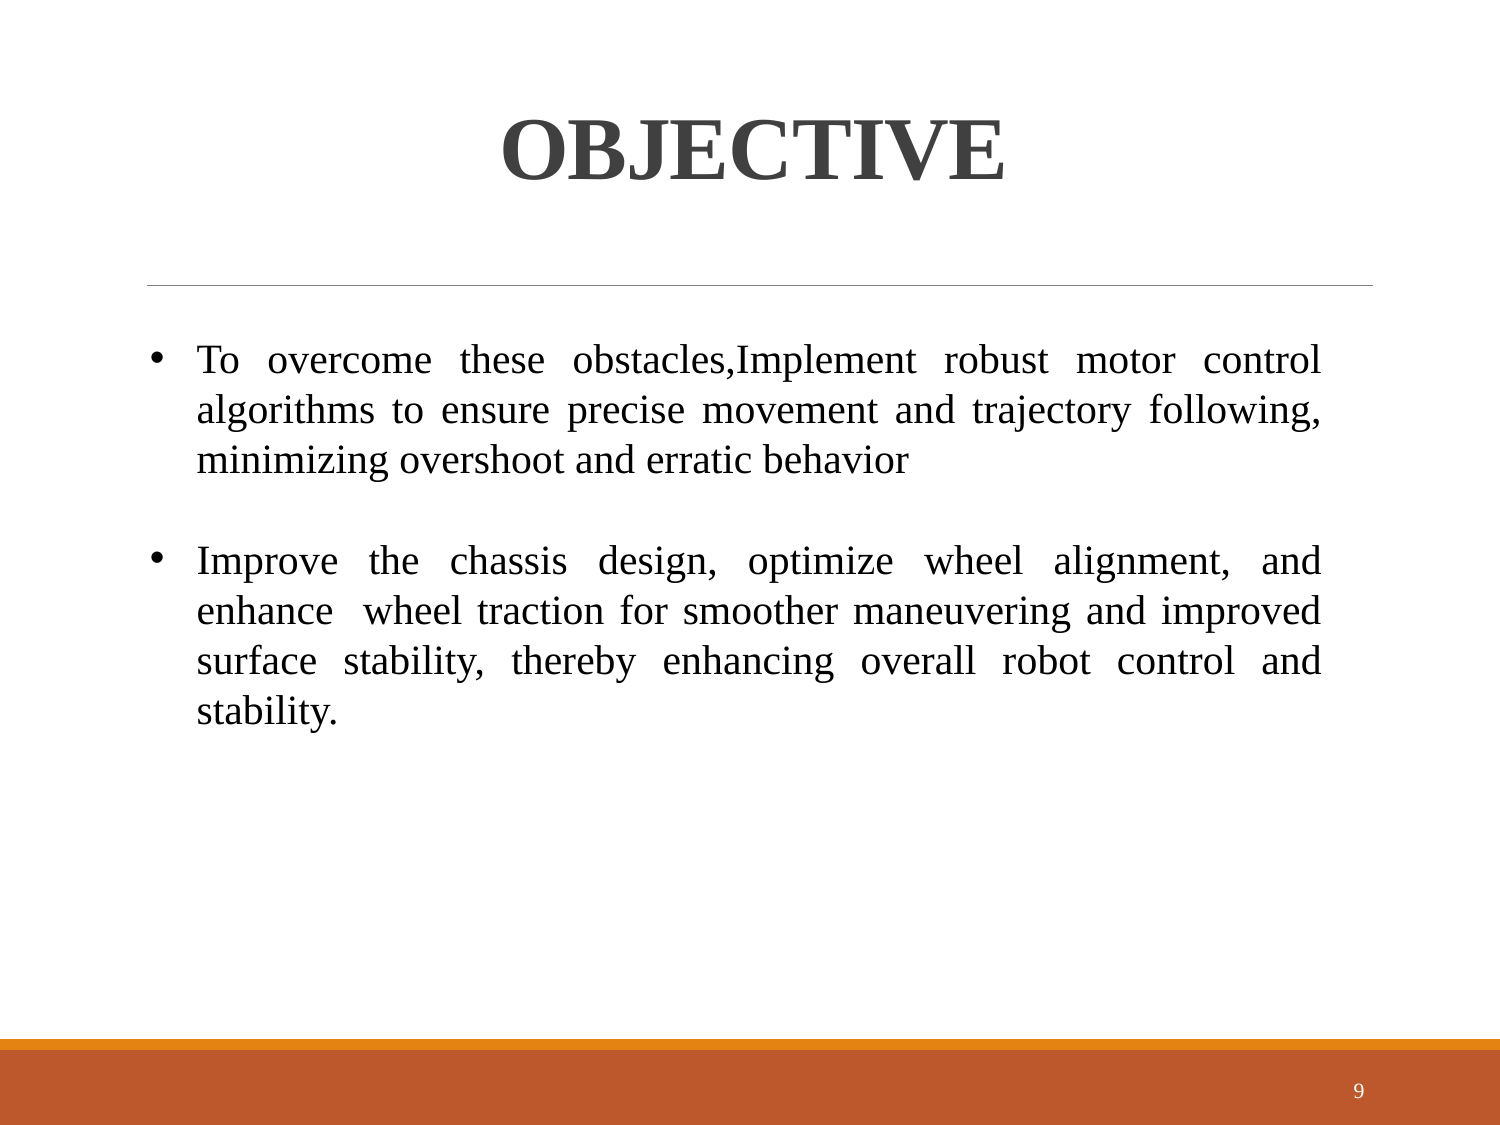

# OBJECTIVE
To overcome these obstacles,Implement robust motor control algorithms to ensure precise movement and trajectory following, minimizing overshoot and erratic behavior

Improve the chassis design, optimize wheel alignment, and enhance  wheel traction for smoother maneuvering and improved surface stability, thereby enhancing overall robot control and stability.
9